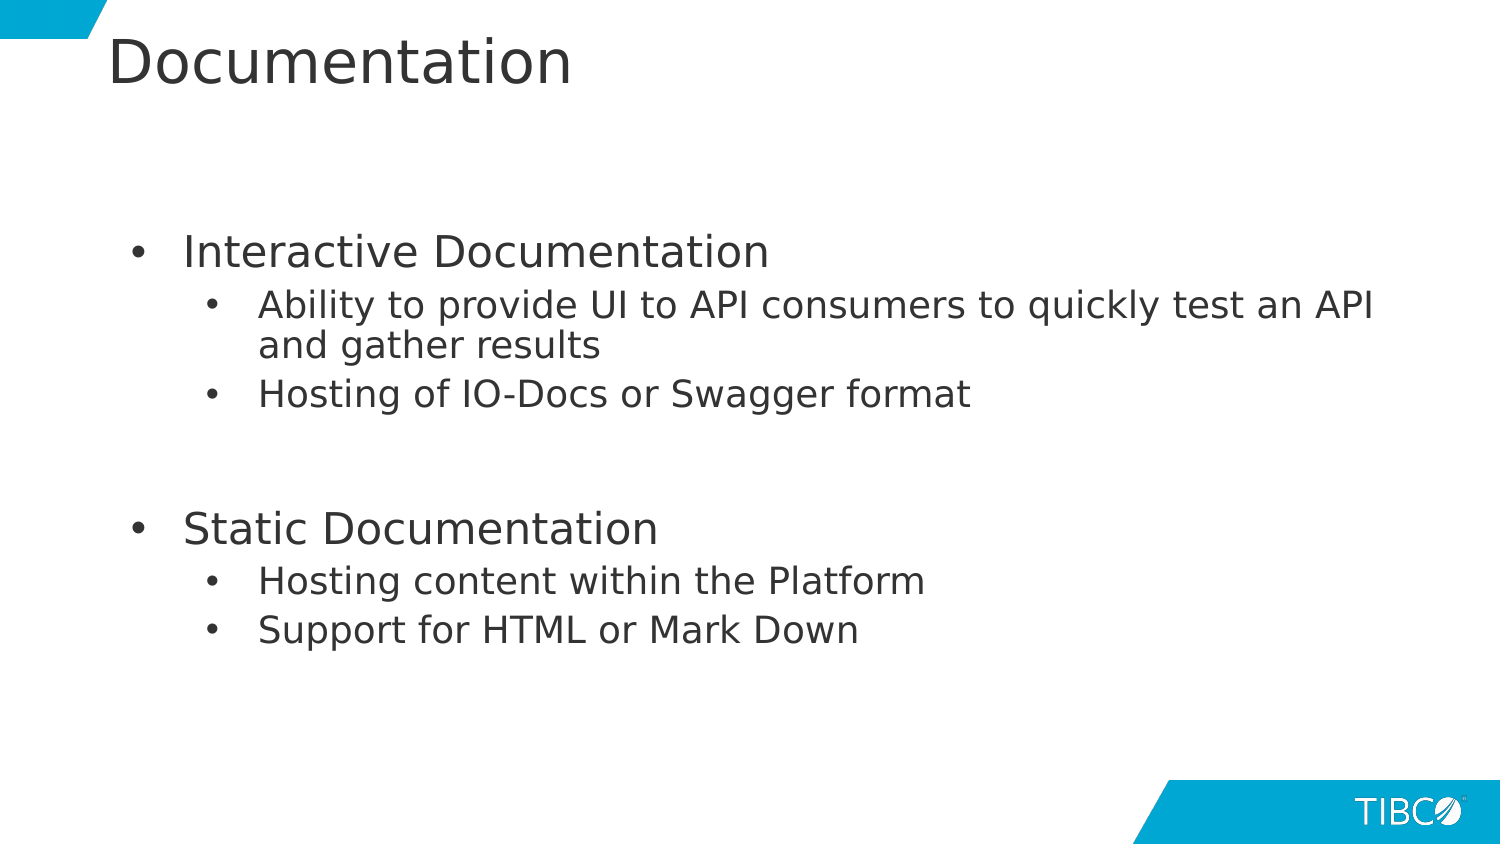

# Documentation
Interactive Documentation
Ability to provide UI to API consumers to quickly test an API and gather results
Hosting of IO-Docs or Swagger format

Static Documentation
Hosting content within the Platform
Support for HTML or Mark Down